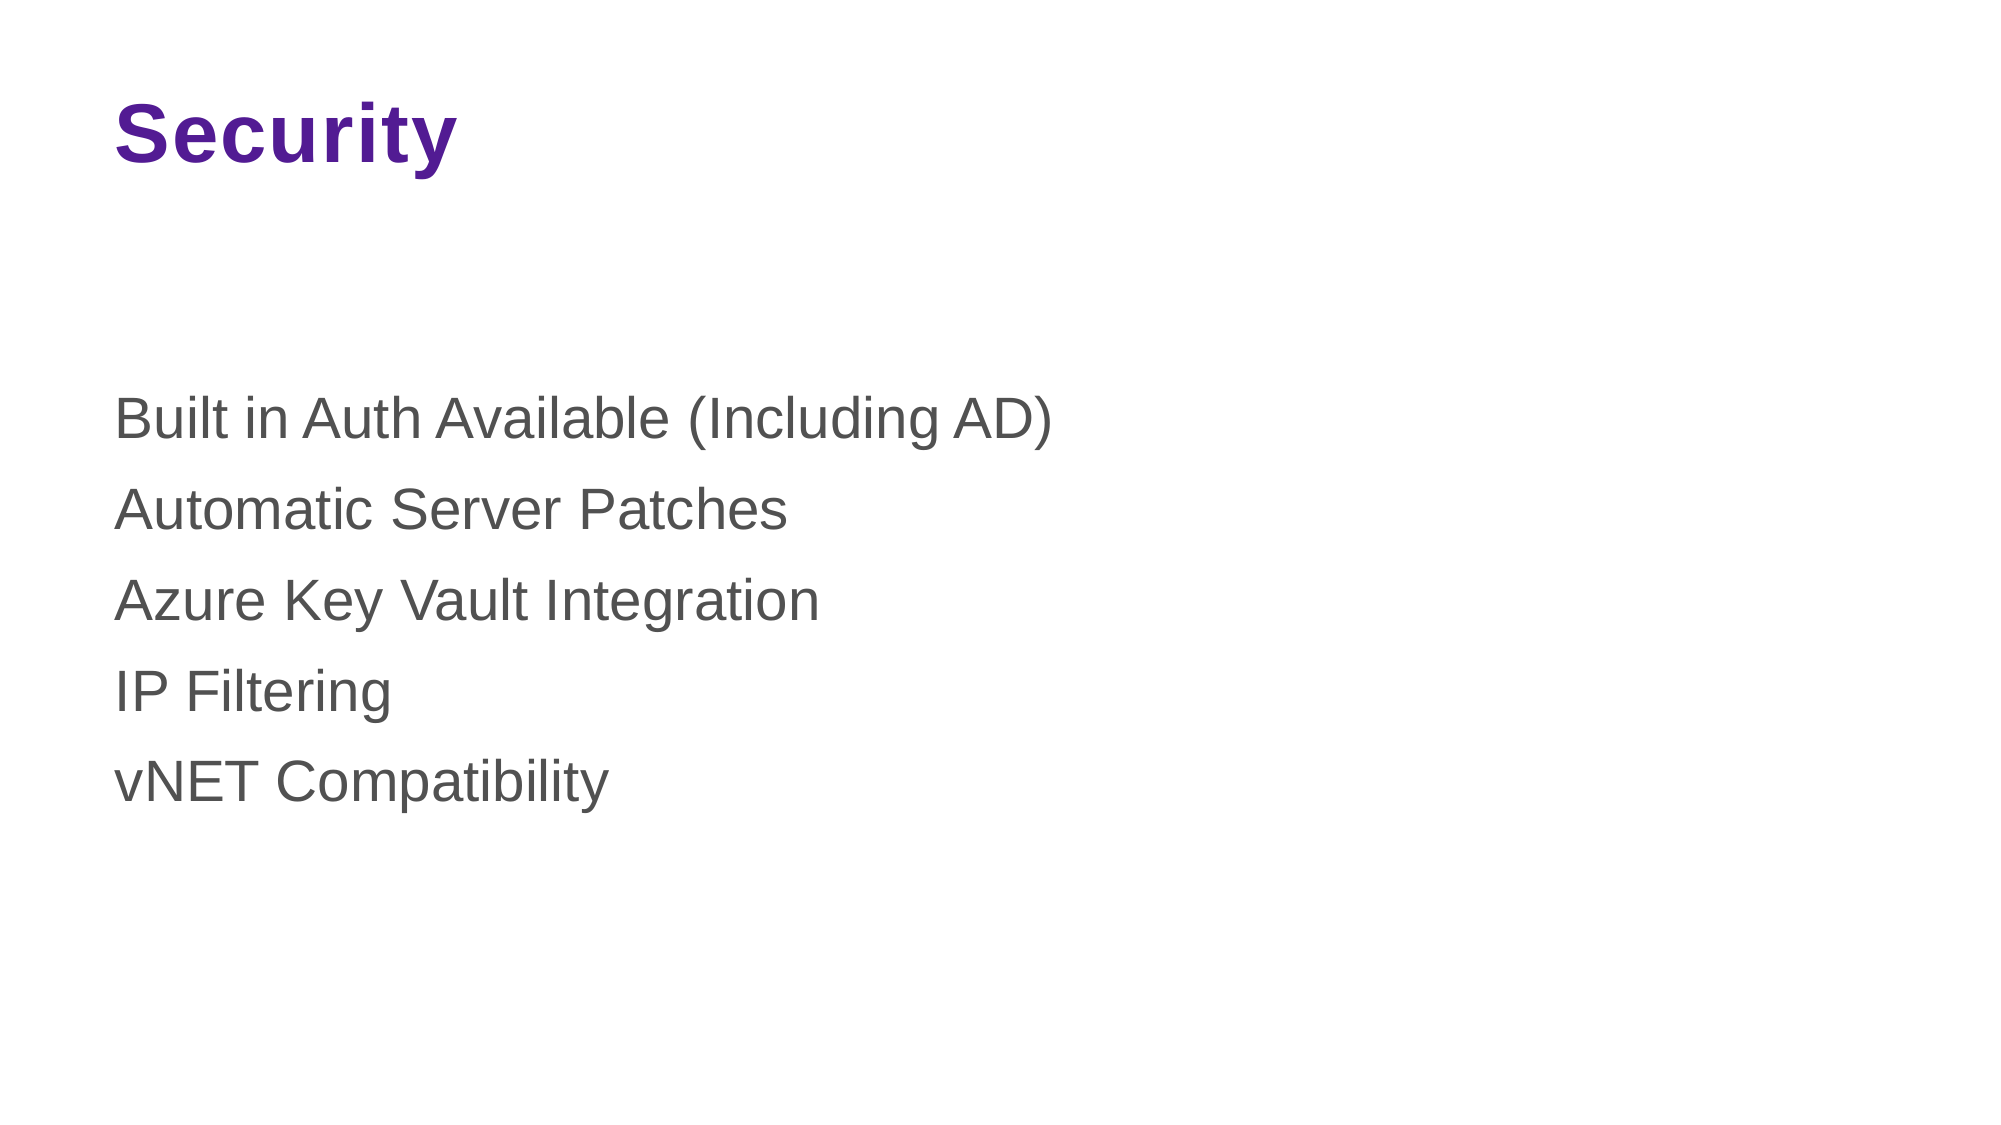

# Security
Built in Auth Available (Including AD)
Automatic Server Patches
Azure Key Vault Integration
IP Filtering
vNET Compatibility